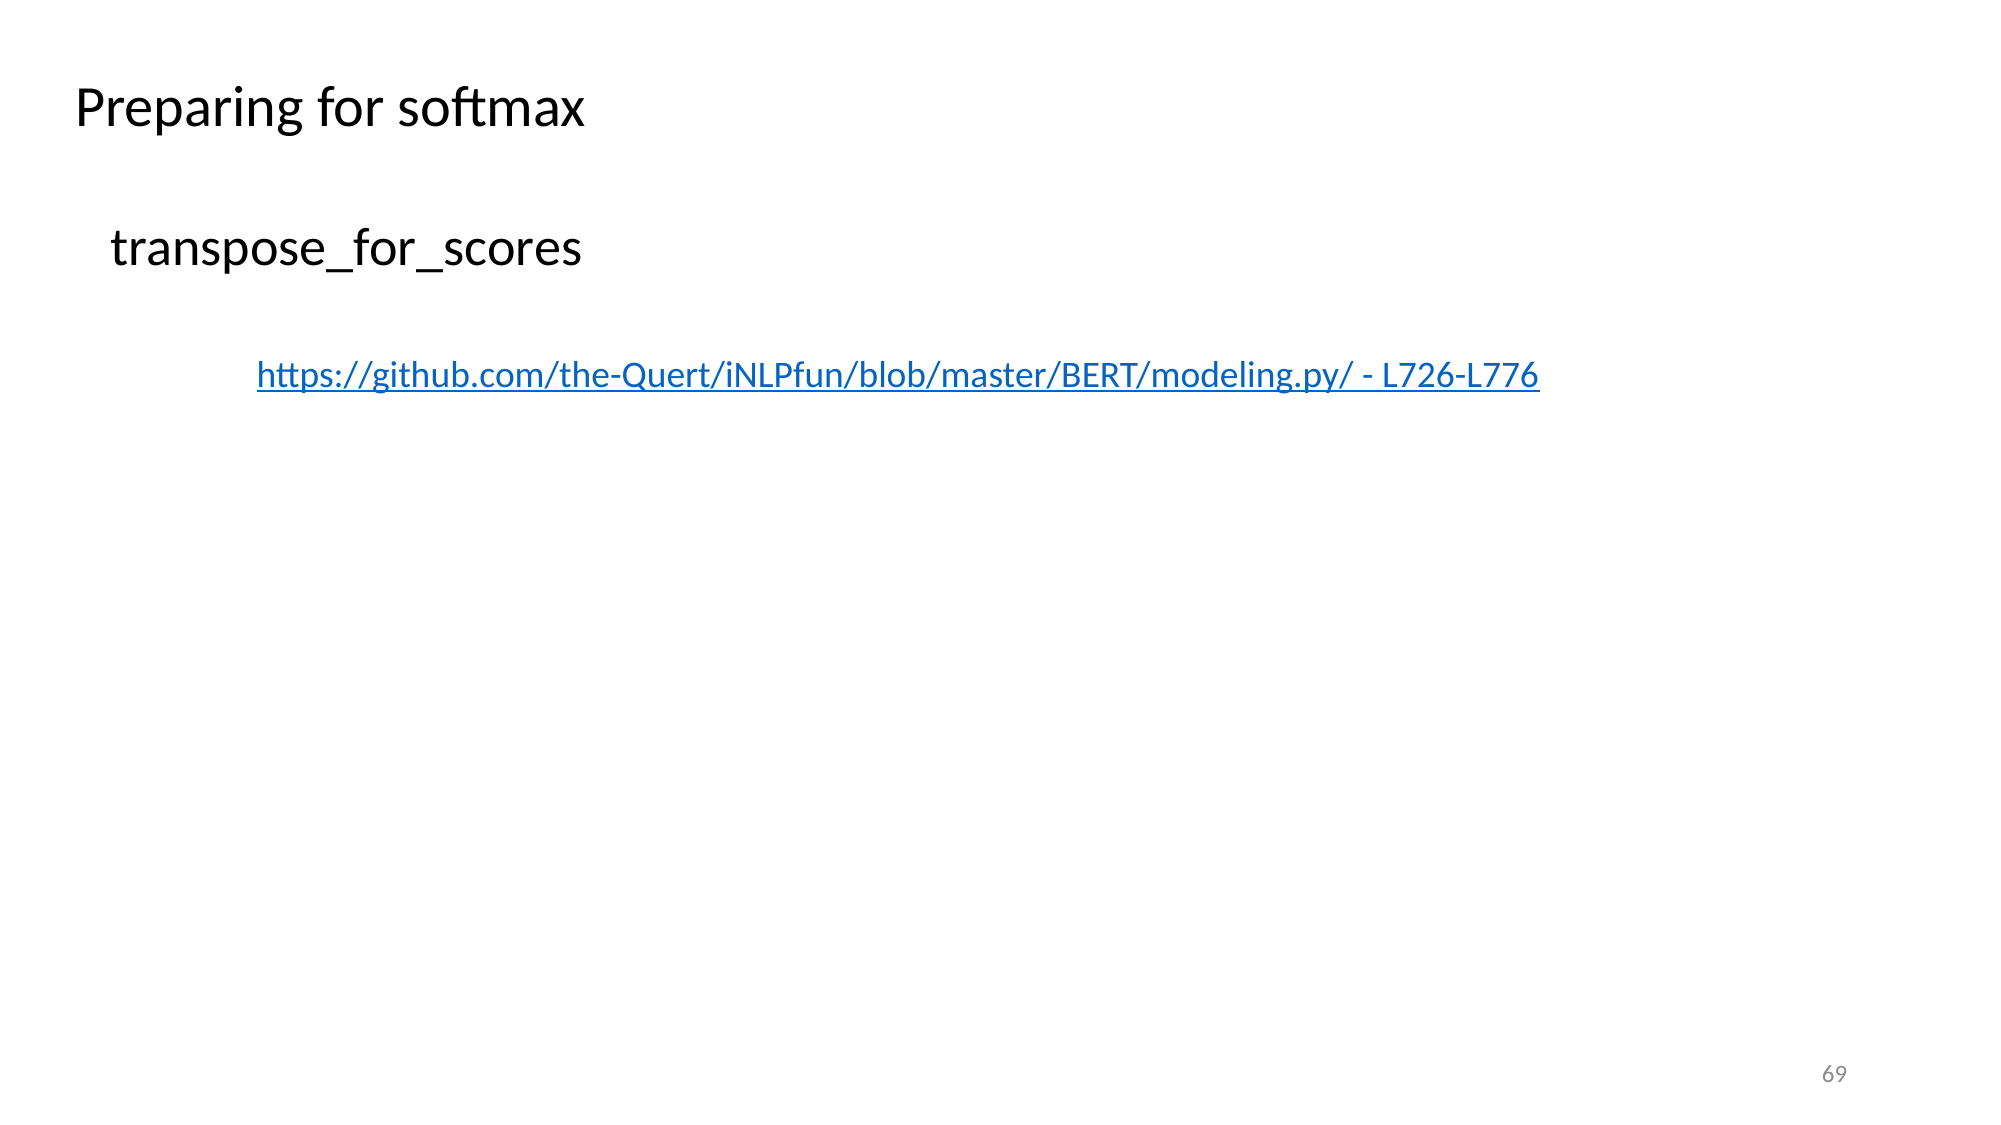

Preparing for softmax
transpose_for_scores
https://github.com/the-Quert/iNLPfun/blob/master/BERT/modeling.py/ - L726-L776
69